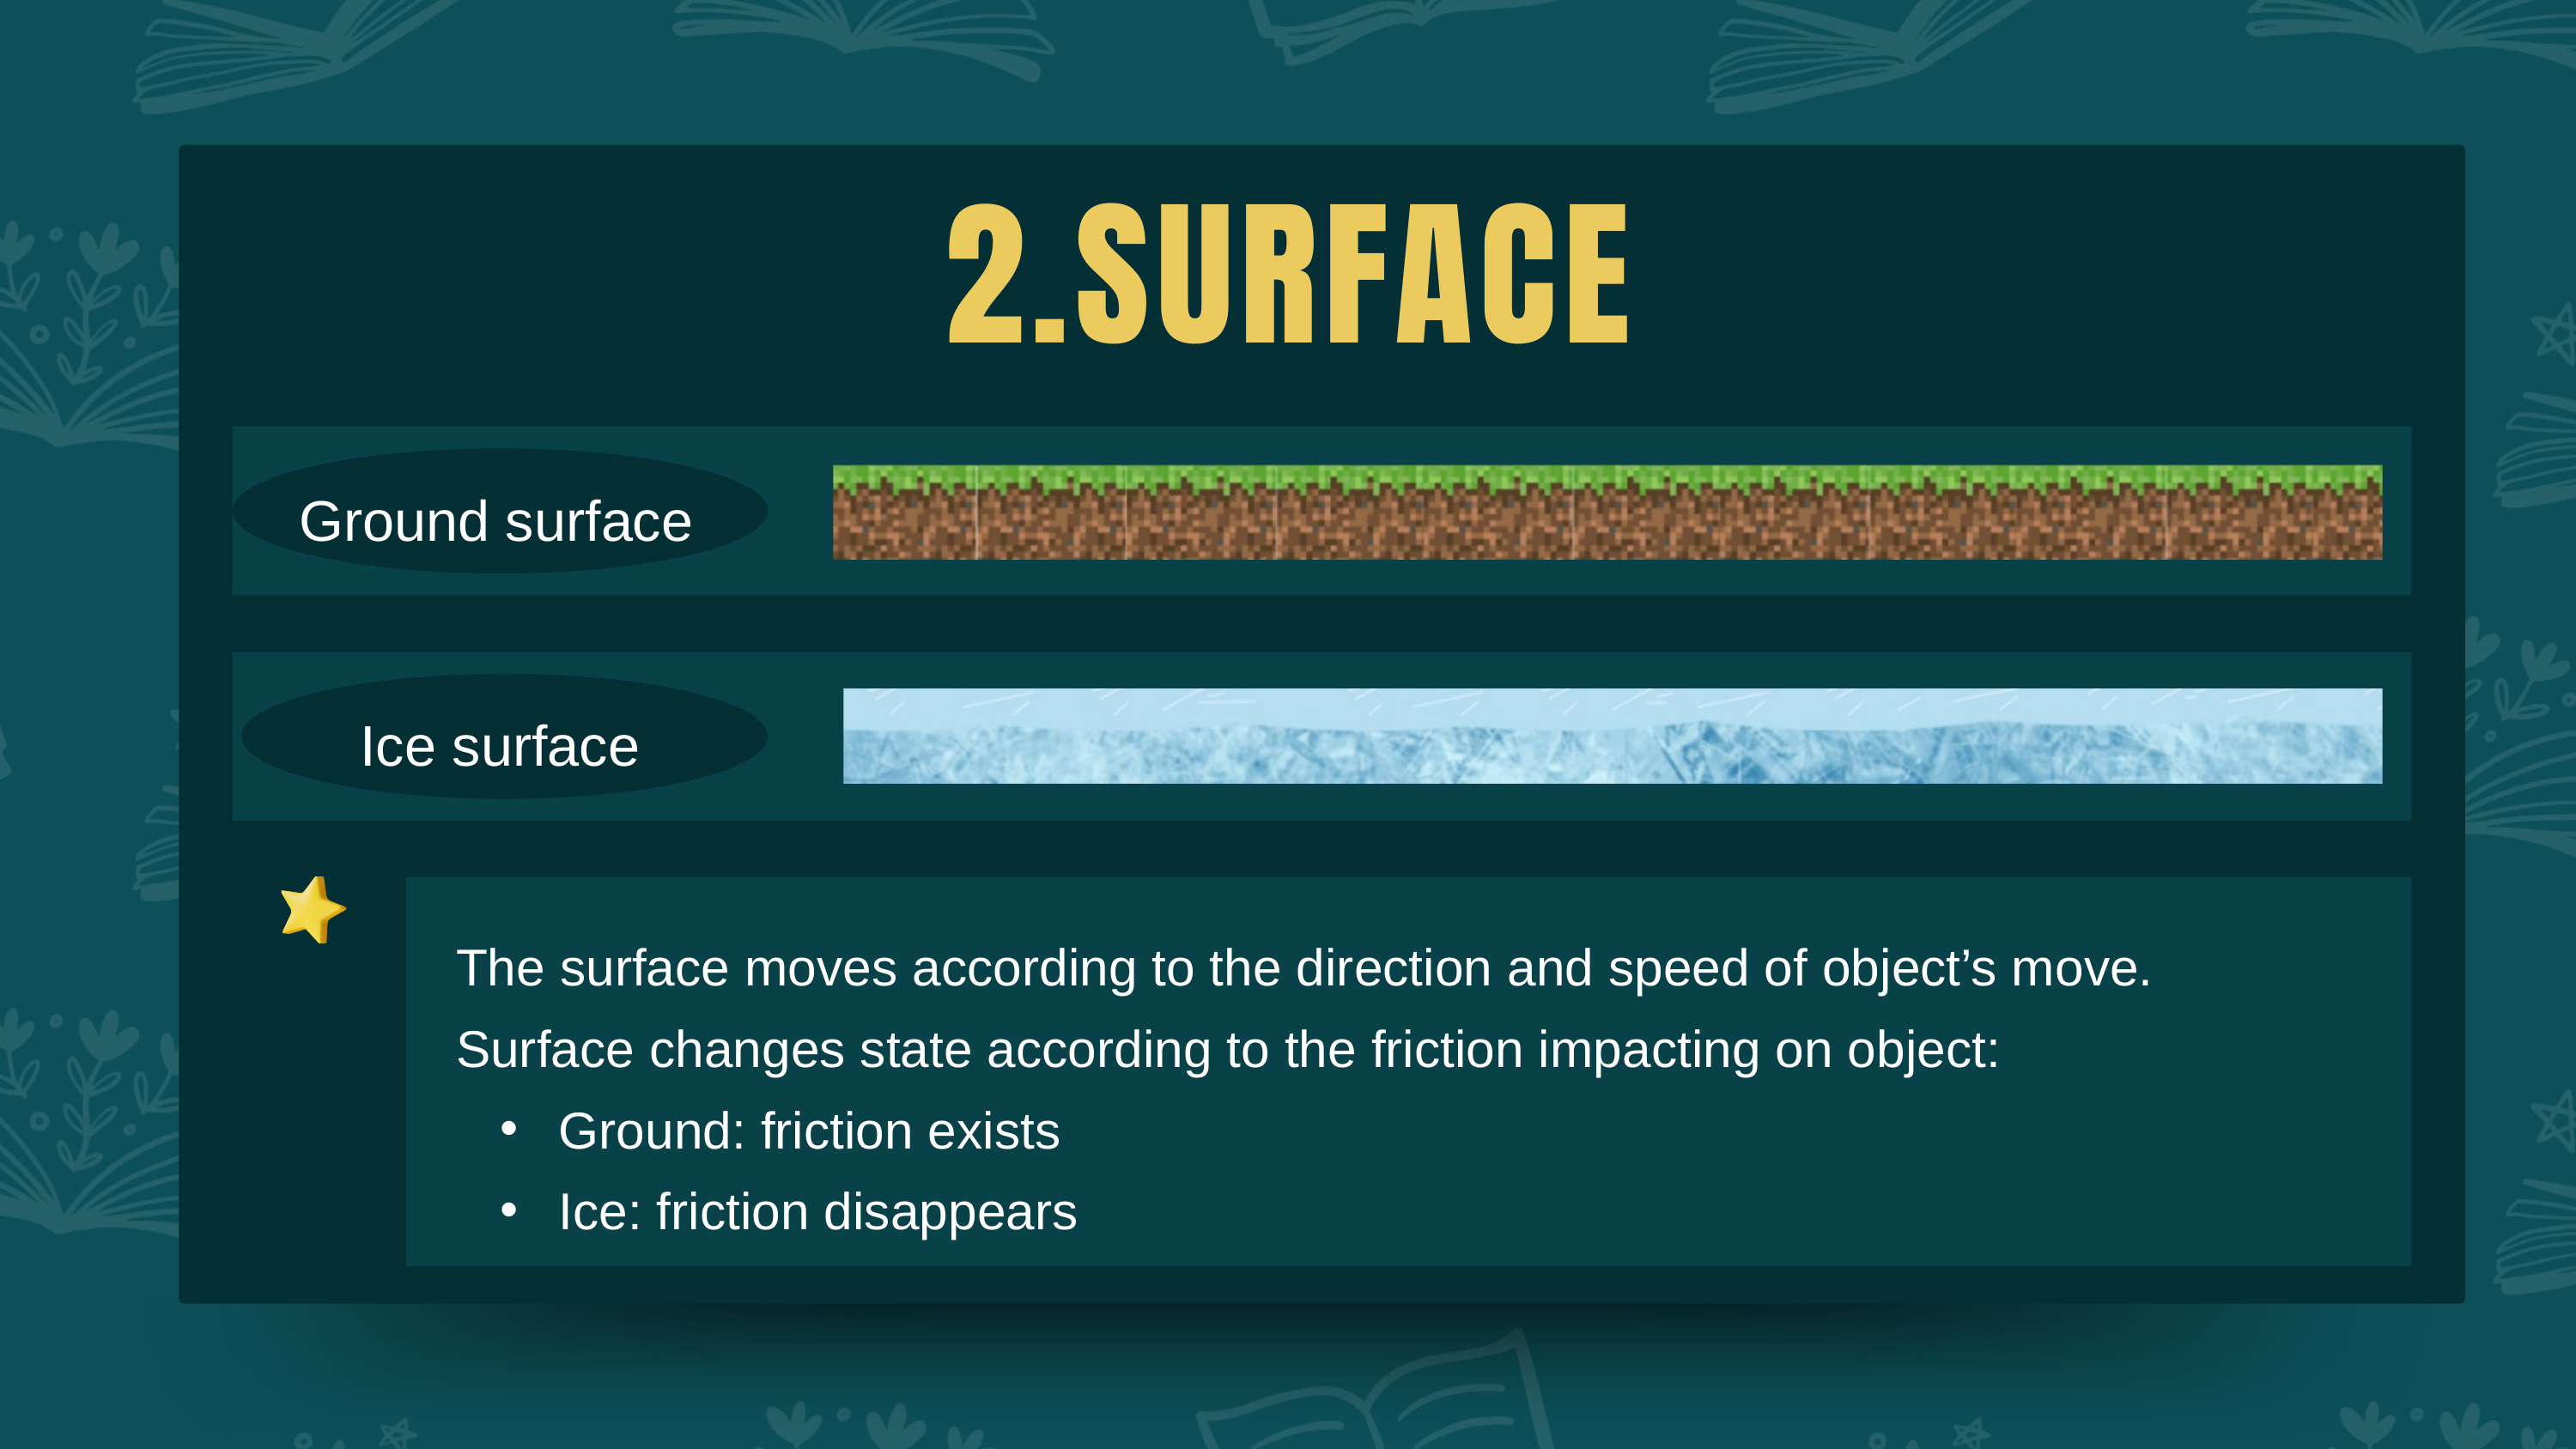

2.SURFACE

Ground surface

Ice surface

The surface moves according to the direction and speed of object’s move.
Surface changes state according to the friction impacting on object:
 Ground: friction exists
 Ice: friction disappears